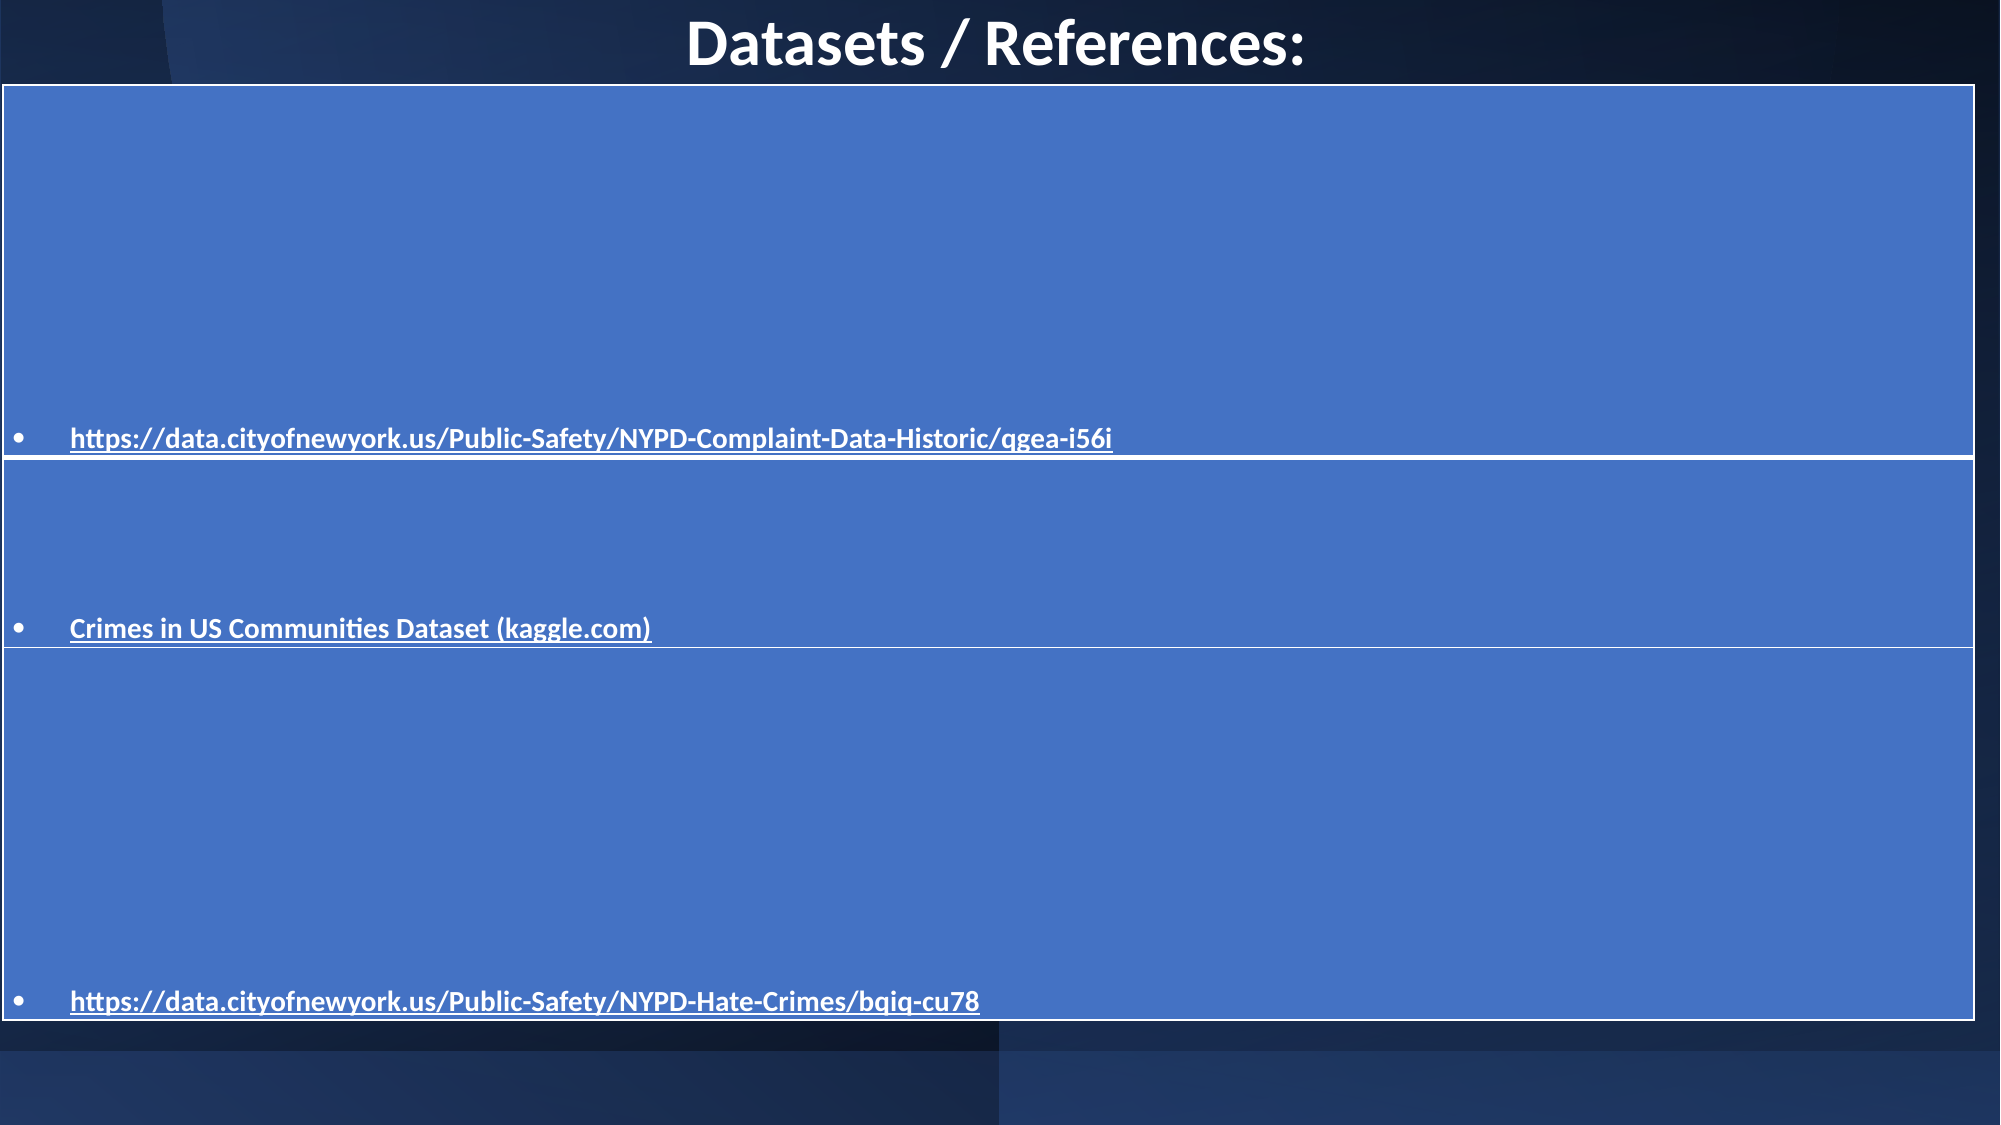

Datasets / References:

| https://data.cityofnewyork.us/Public-Safety/NYPD-Complaint-Data-Historic/qgea-i56i |
| --- |
| Crimes in US Communities Dataset (kaggle.com) |
| https://data.cityofnewyork.us/Public-Safety/NYPD-Hate-Crimes/bqiq-cu78 |